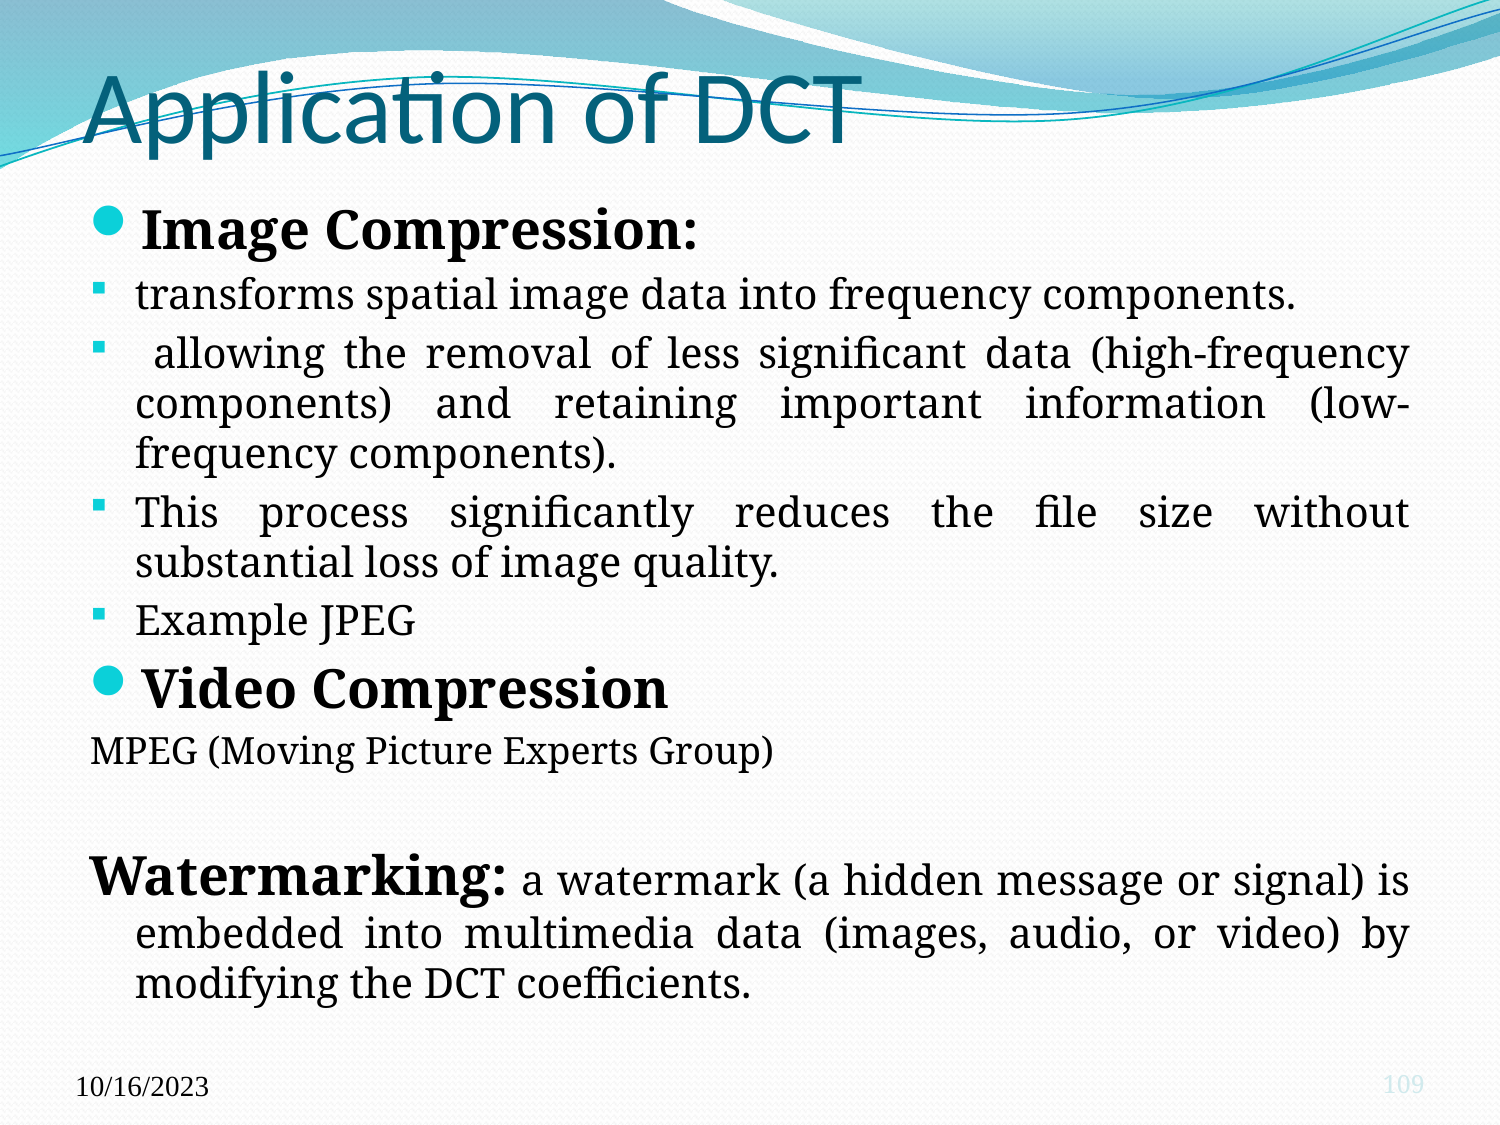

# Application of DCT
Image Compression:
transforms spatial image data into frequency components.
 allowing the removal of less significant data (high-frequency components) and retaining important information (low-frequency components).
This process significantly reduces the file size without substantial loss of image quality.
Example JPEG
Video Compression
MPEG (Moving Picture Experts Group)

Watermarking: a watermark (a hidden message or signal) is embedded into multimedia data (images, audio, or video) by modifying the DCT coefficients.
10/16/2023
109